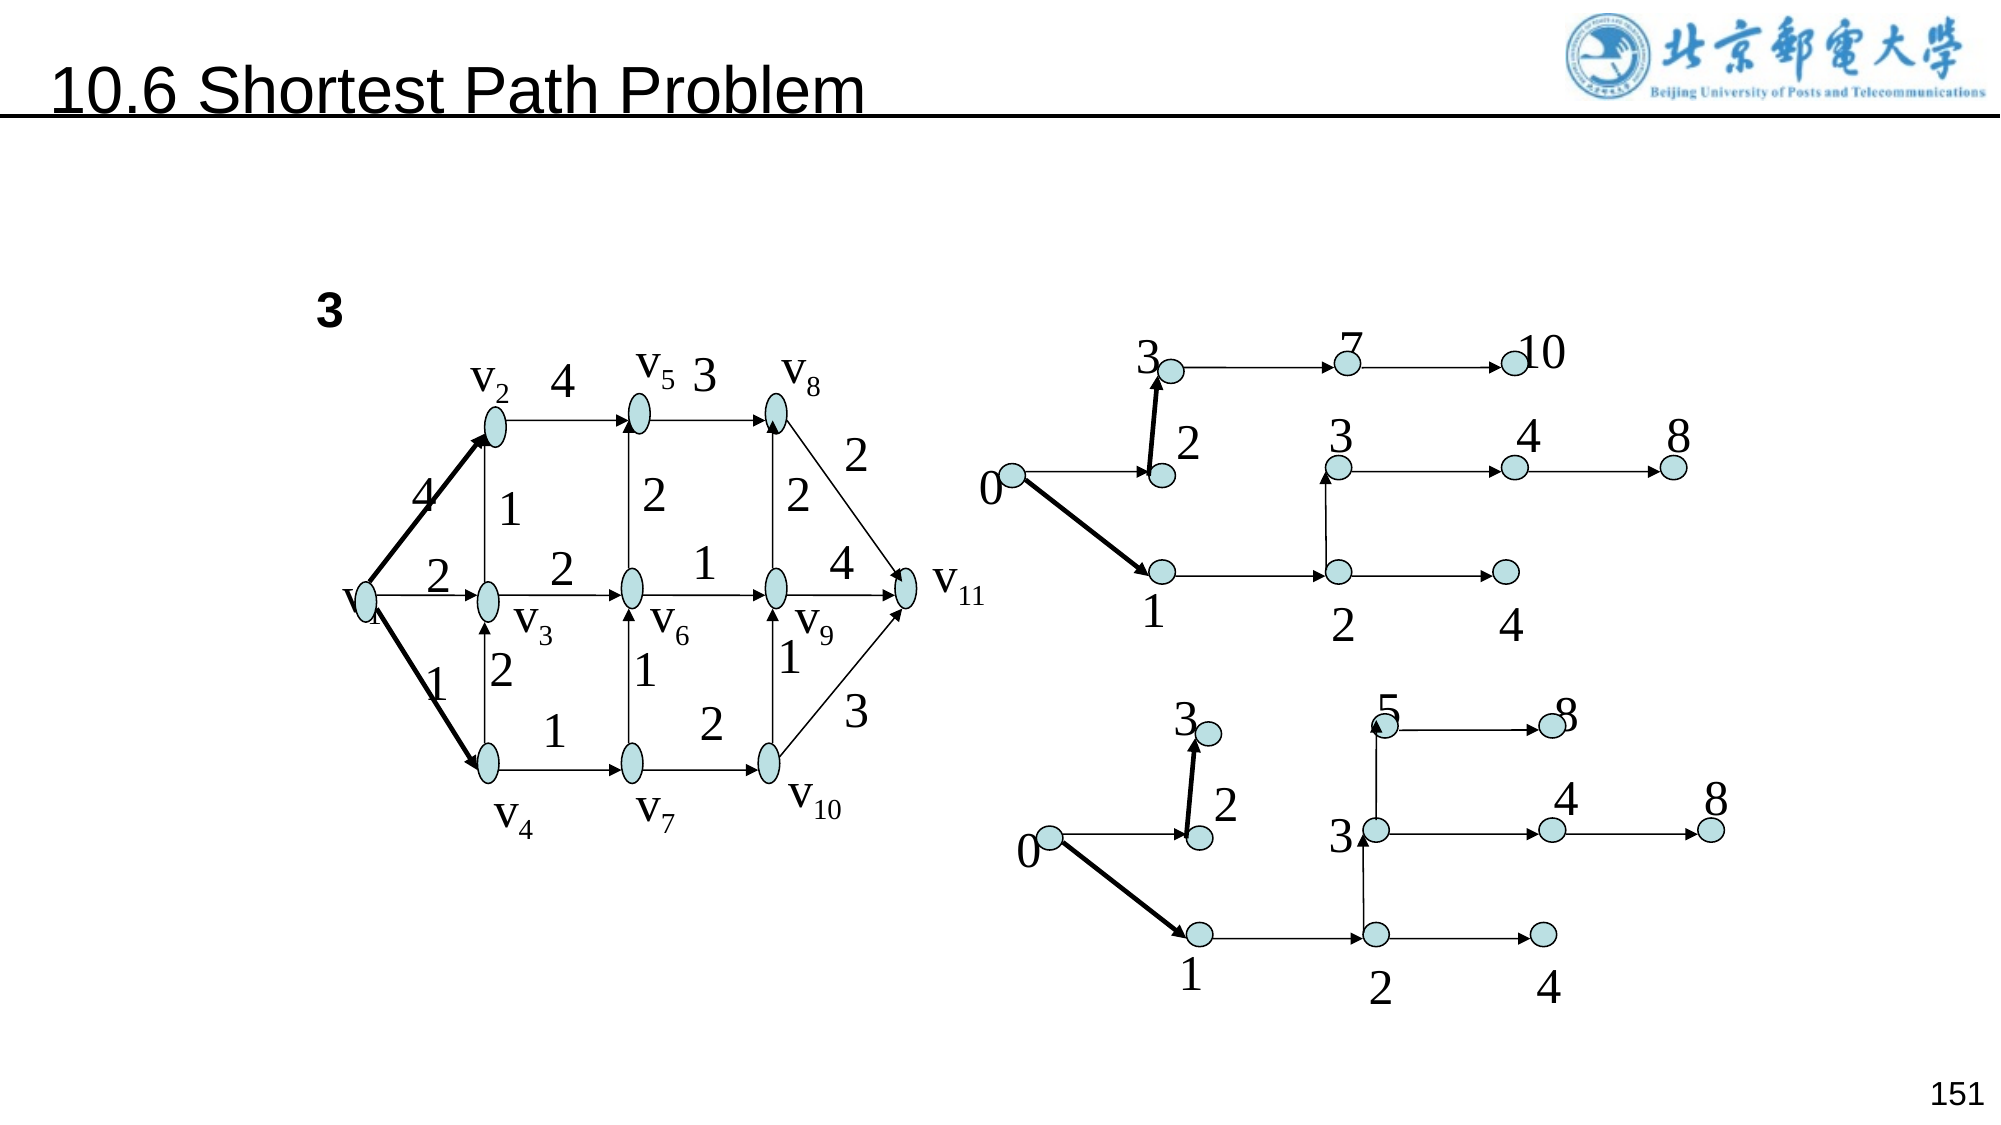

10.6 Shortest Path Problem
3
7
10
3

3
 4
8
2
0

1

4
2
v5
v8
v2

3
4

2

4
2
2
1
1
4
2
2
v11
v1

v3
v6
v9

 1

 2
 1
 1
3
2
1

v10
v7
v4

5
8
3

 4
8
2
3
0

1

4
2